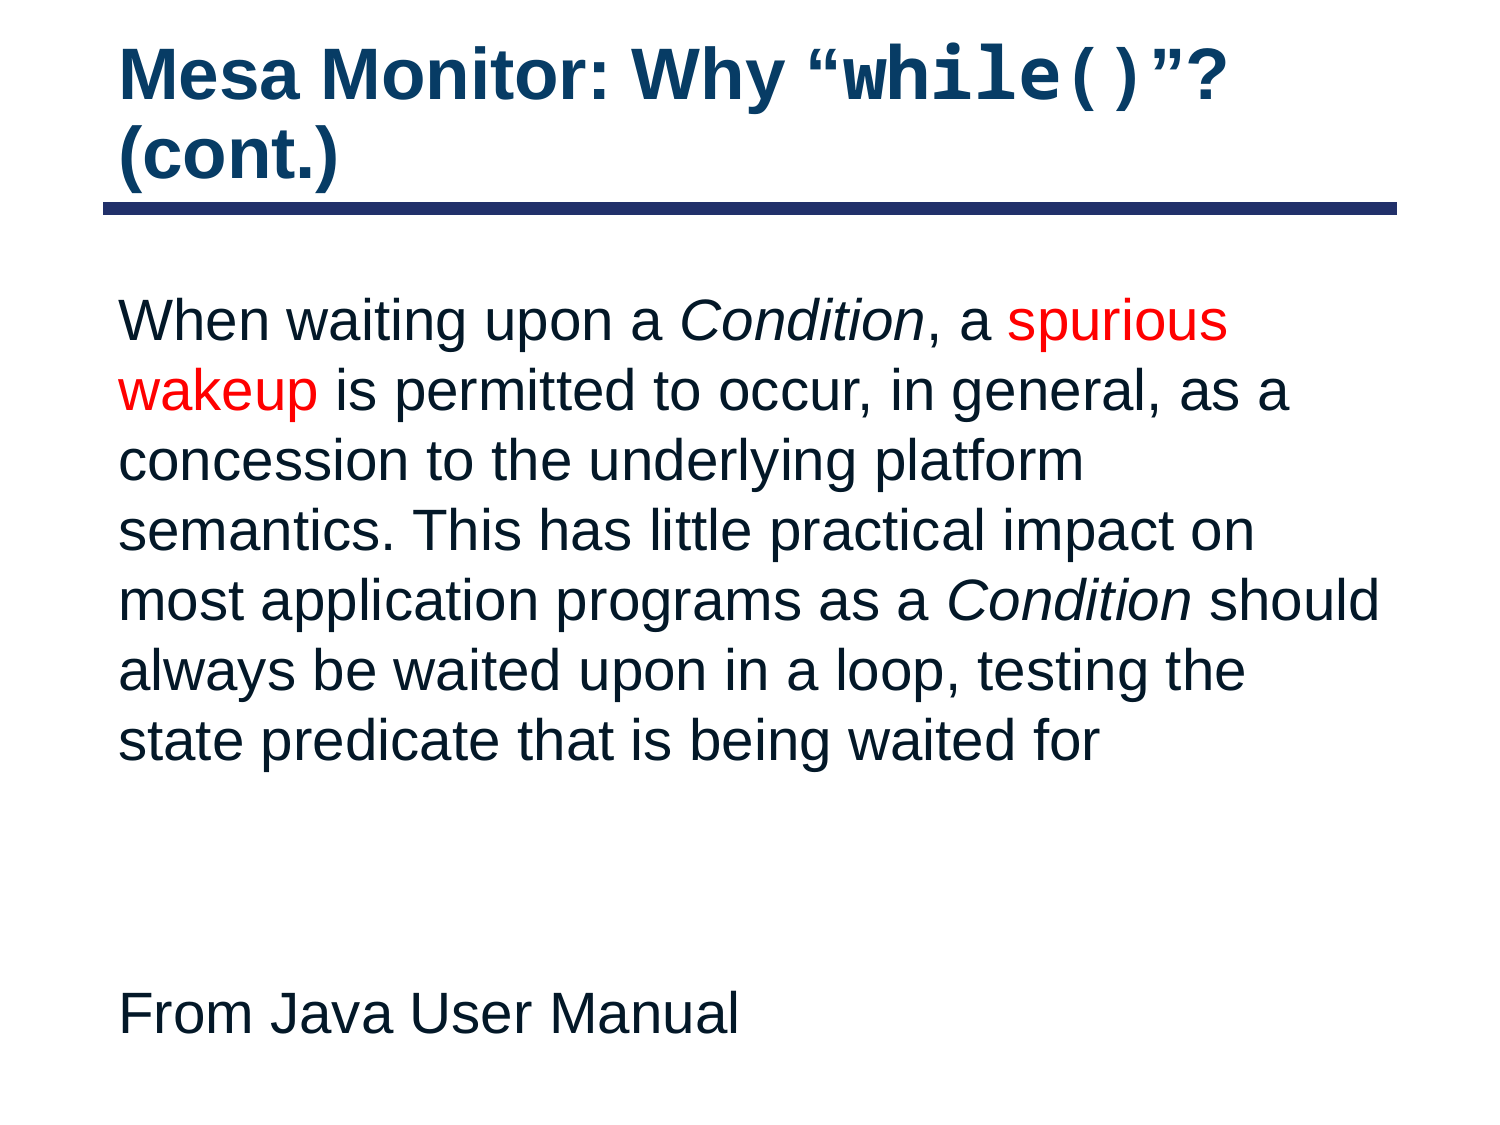

# Mesa Monitor: Why “while()”? (cont.)
When waiting upon a Condition, a spurious wakeup is permitted to occur, in general, as a concession to the underlying platform semantics. This has little practical impact on most application programs as a Condition should always be waited upon in a loop, testing the state predicate that is being waited for

From Java User Manual